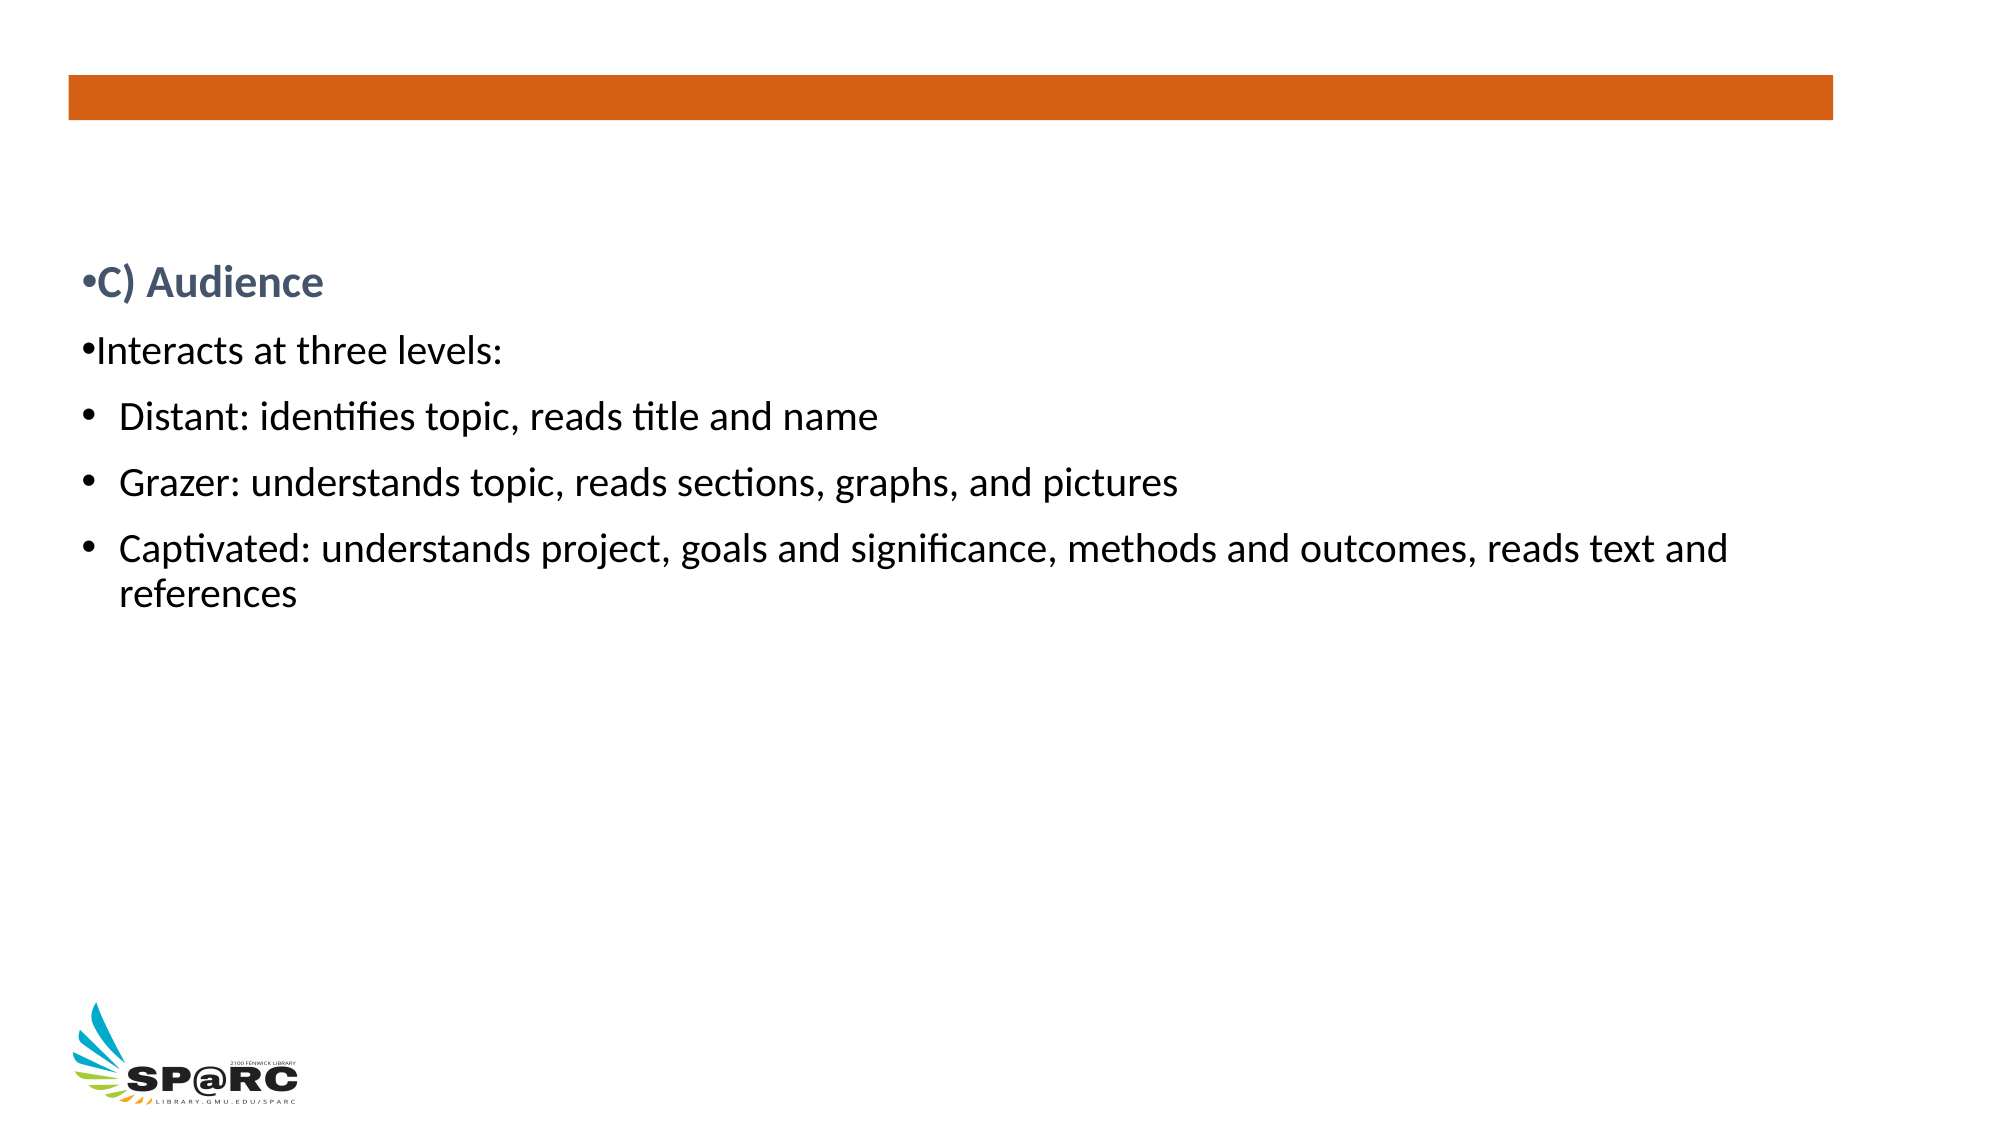

C) Audience
Interacts at three levels:
Distant: identifies topic, reads title and name
Grazer: understands topic, reads sections, graphs, and pictures
Captivated: understands project, goals and significance, methods and outcomes, reads text and references